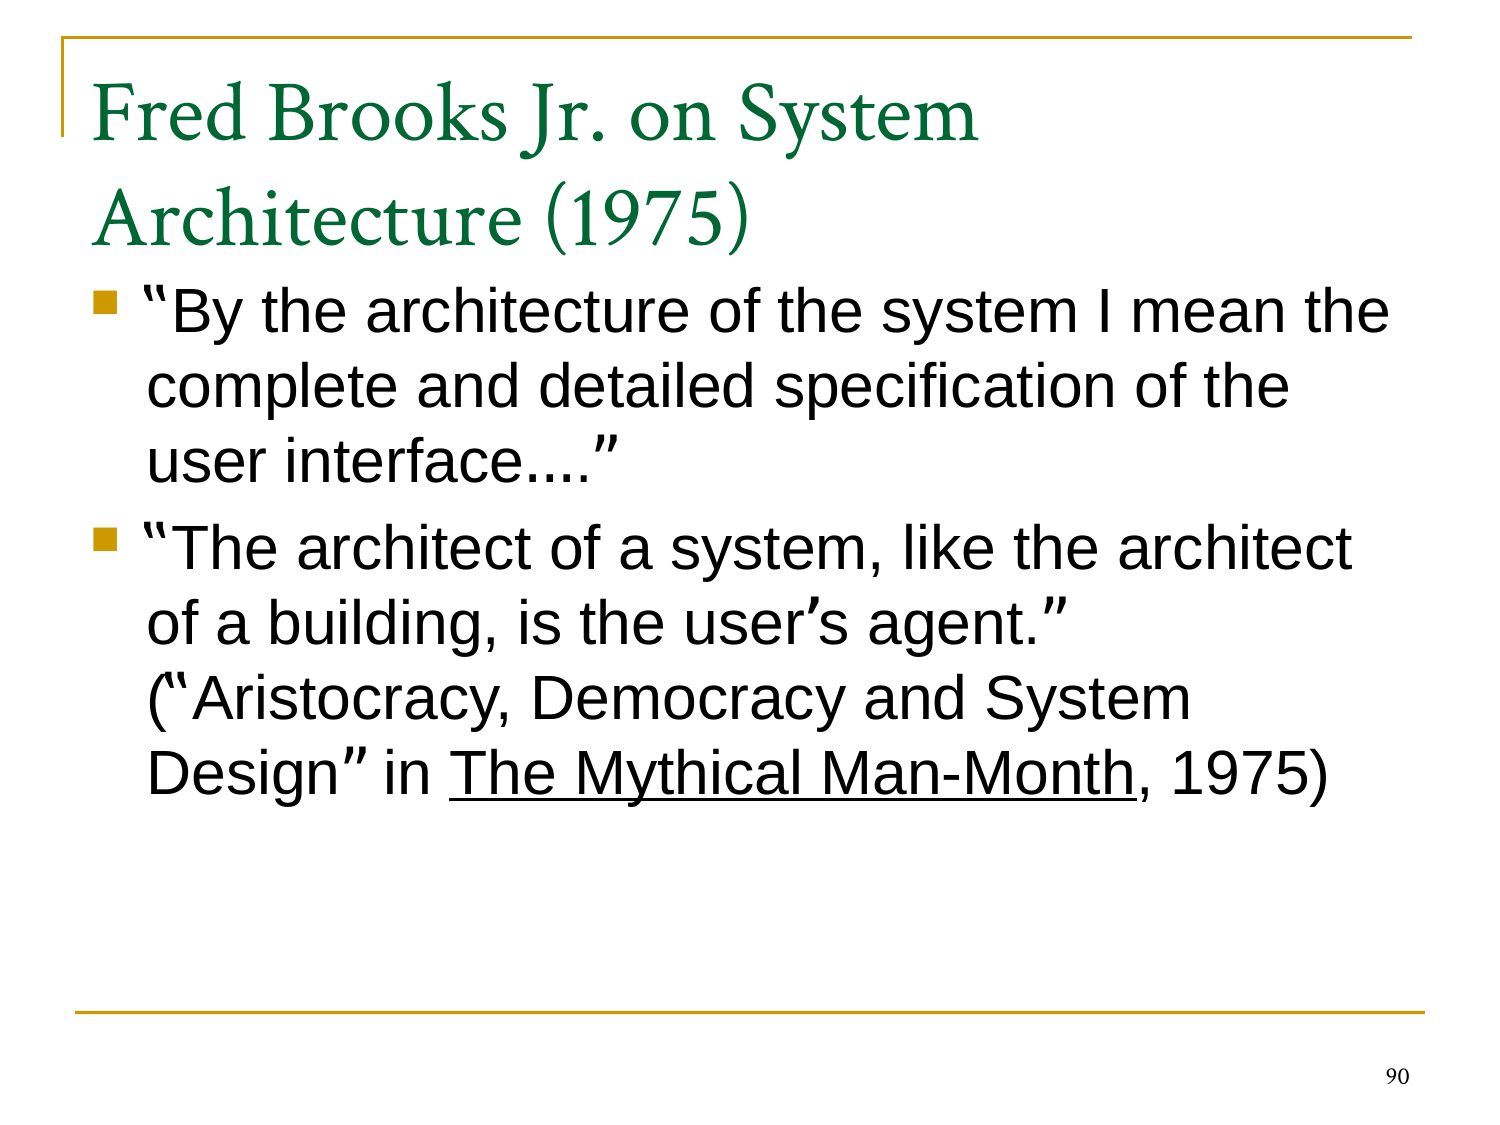

# Fred Brooks Jr. on System Architecture (1975)
“By the architecture of the system I mean the complete and detailed specification of the user interface….”
“The architect of a system, like the architect of a building, is the user’s agent.” (“Aristocracy, Democracy and System Design” in The Mythical Man-Month, 1975)

90